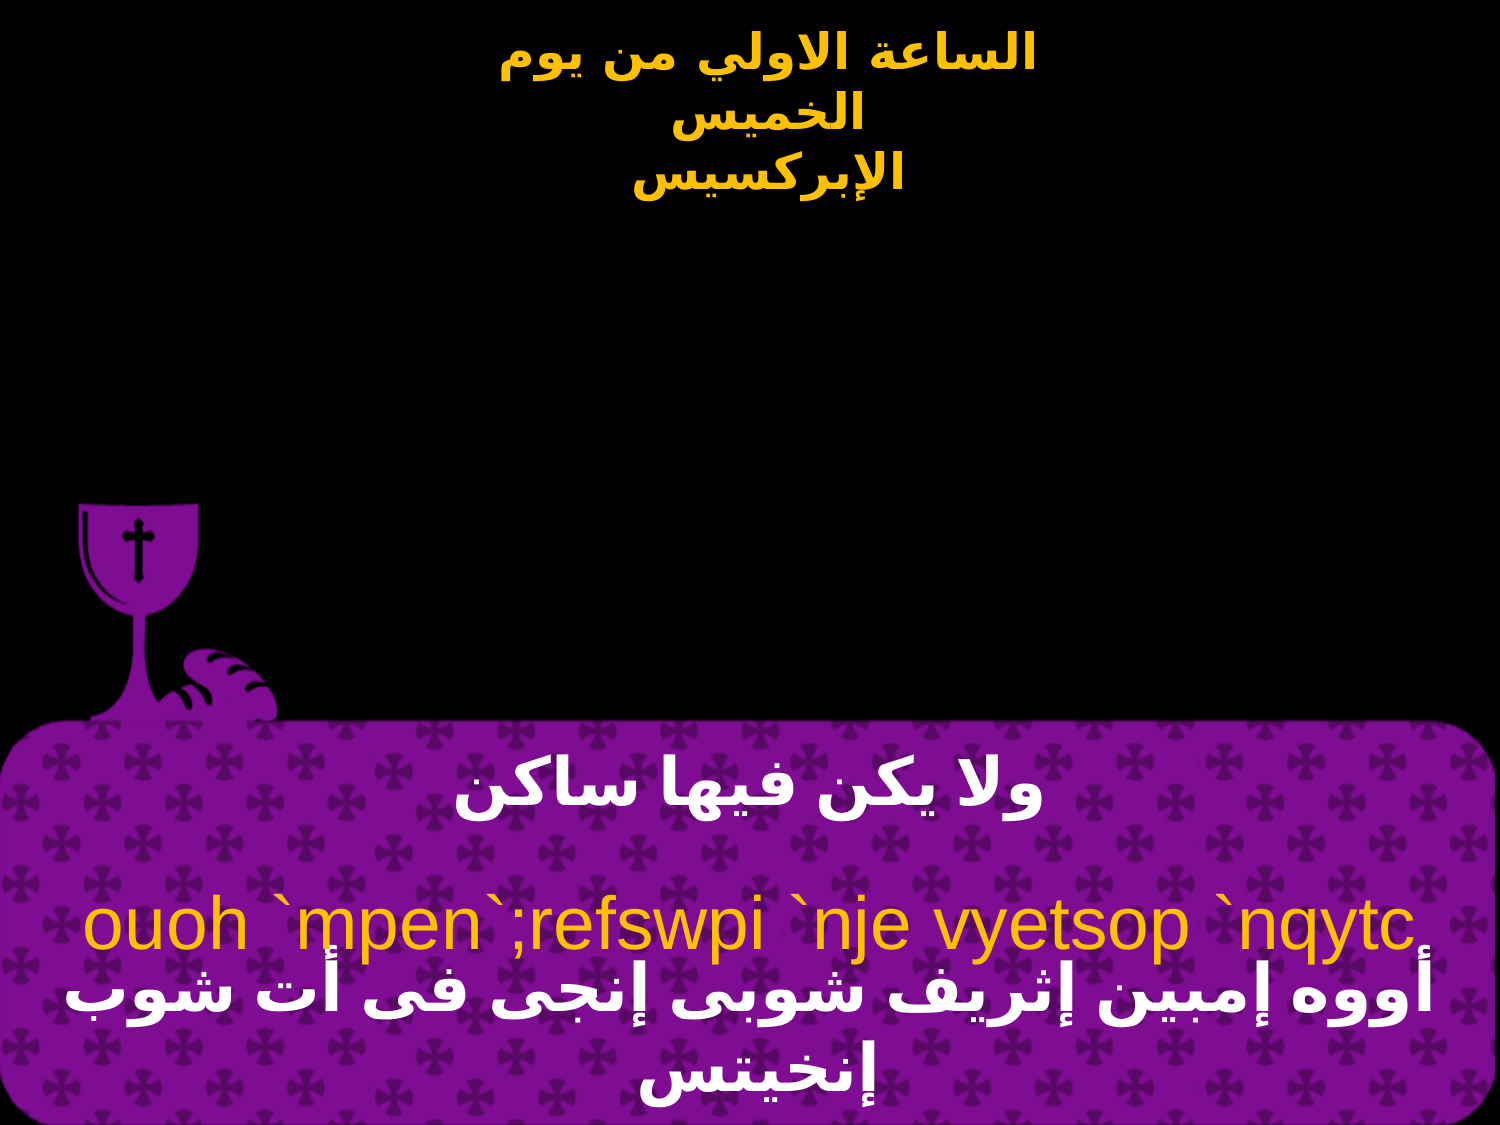

# ولا يكن فيها ساكن
ouoh `mpen`;refswpi `nje vyetsop `nqytc
أووه إمبين إثريف شوبى إنجى فى أت شوب إنخيتس